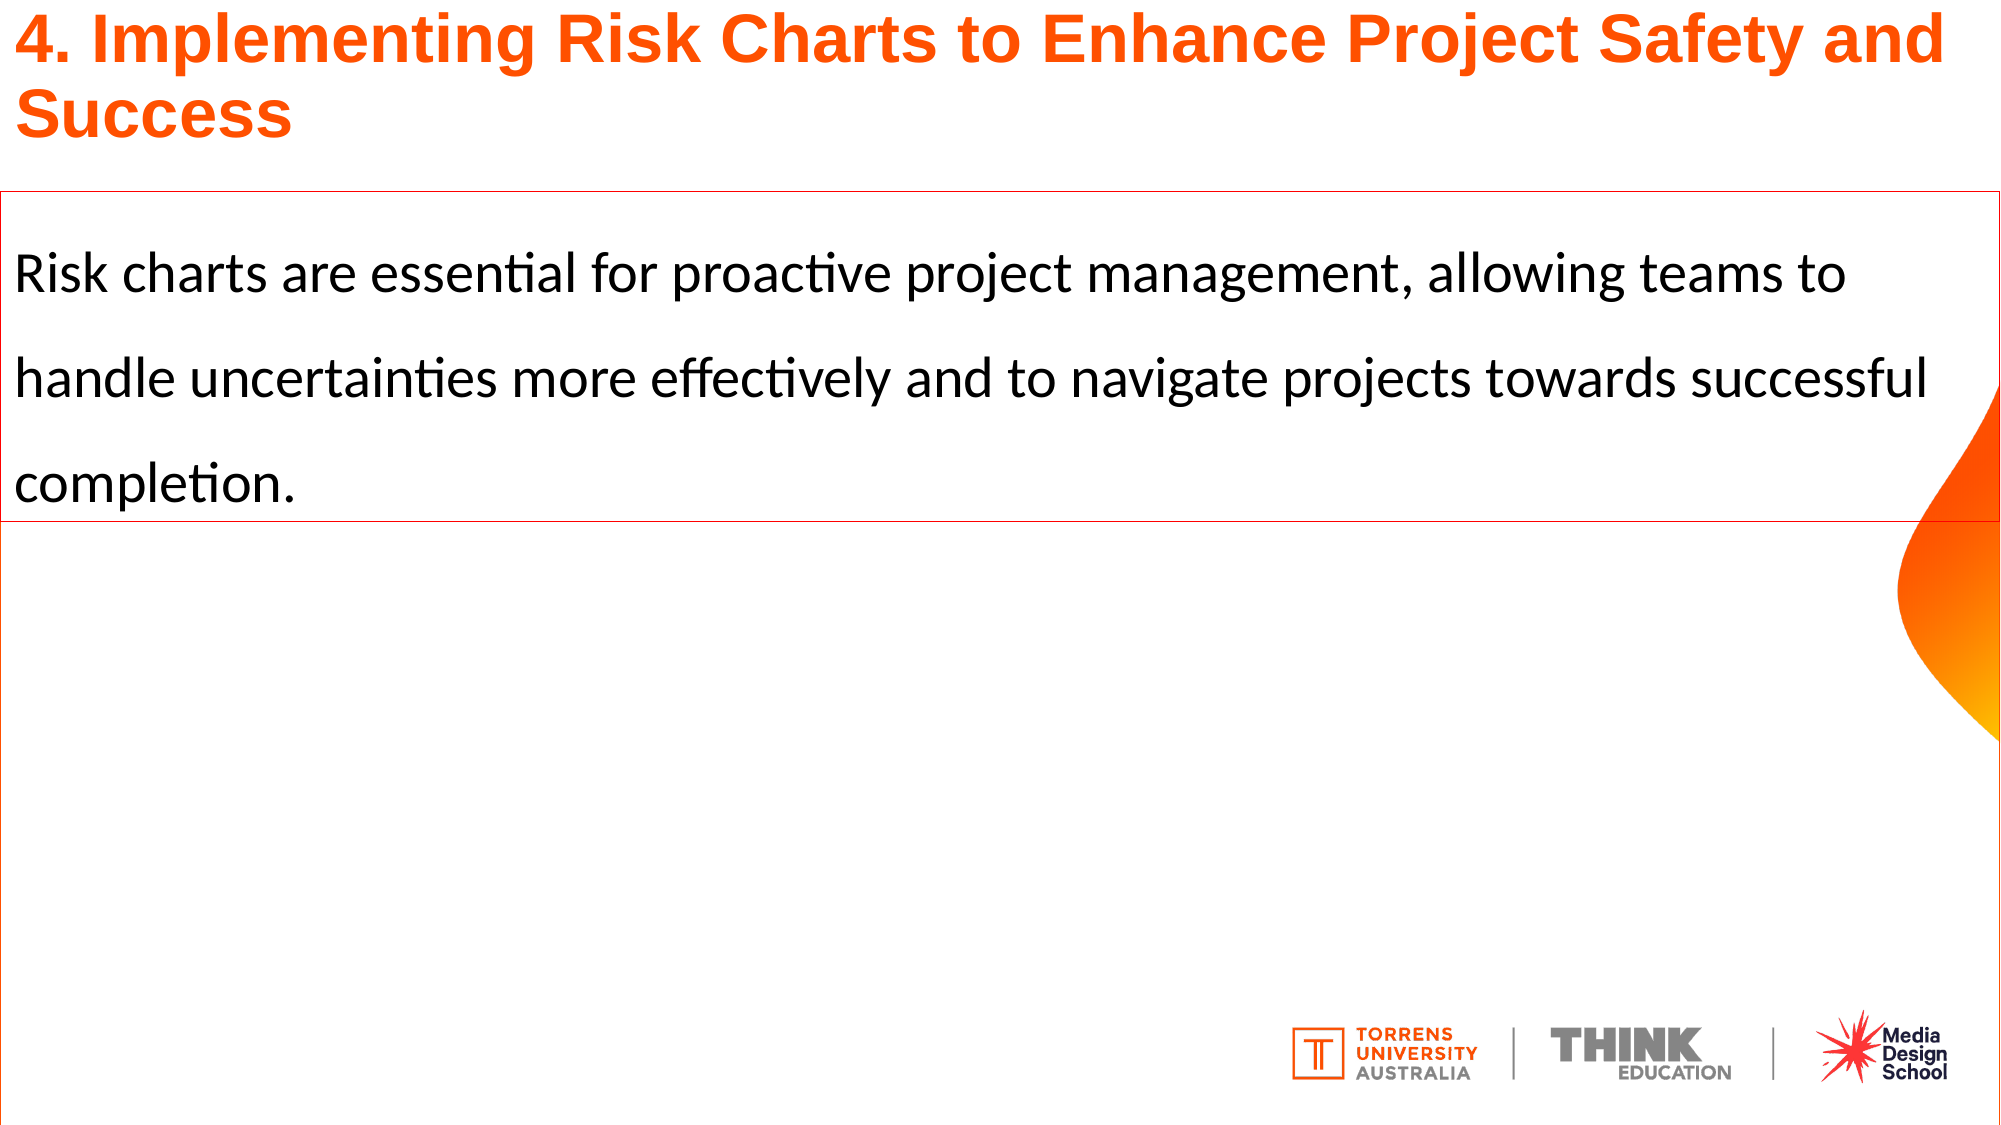

# 4. Implementing Risk Charts to Enhance Project Safety and Success

Risk charts are essential for proactive project management, allowing teams to handle uncertainties more effectively and to navigate projects towards successful completion.